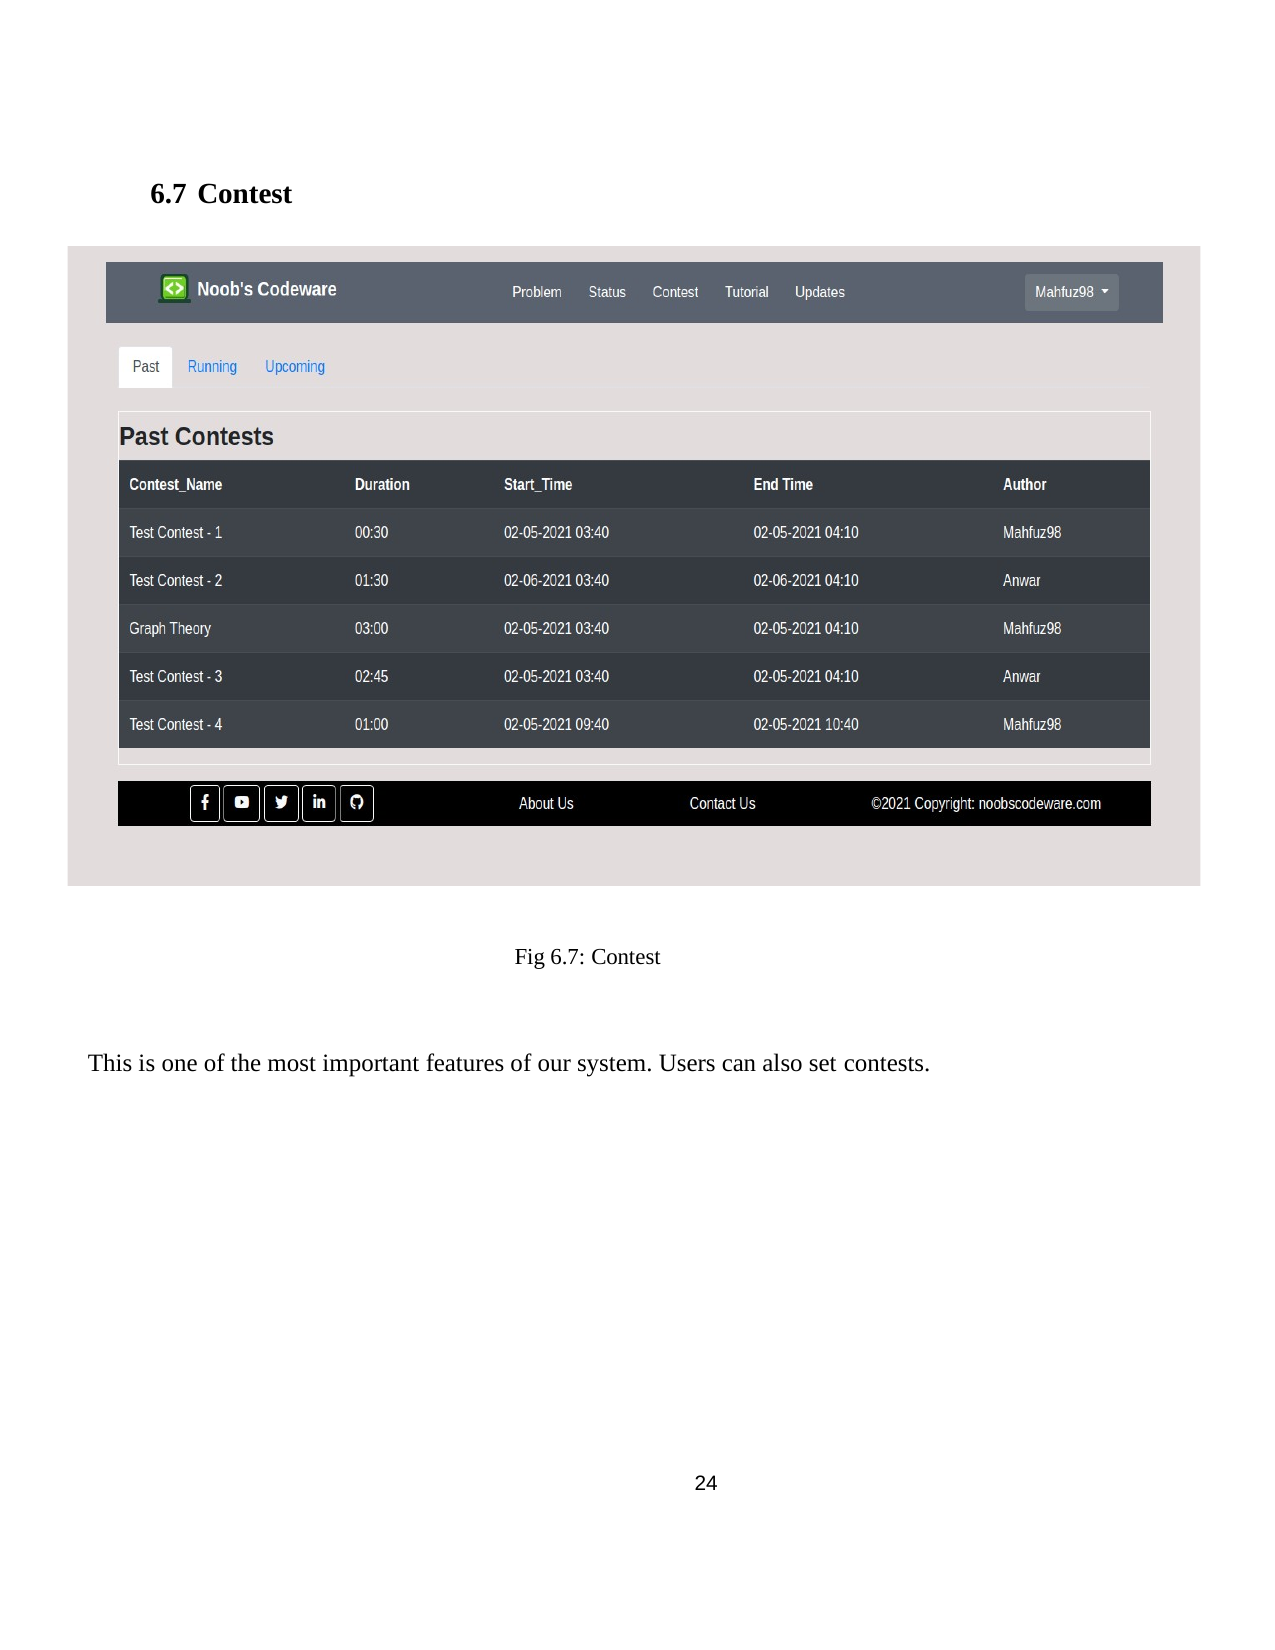

6.7 Contest

Fig 6.7: Contest
This is one of the most important features of our system. Users can also set contests.
24